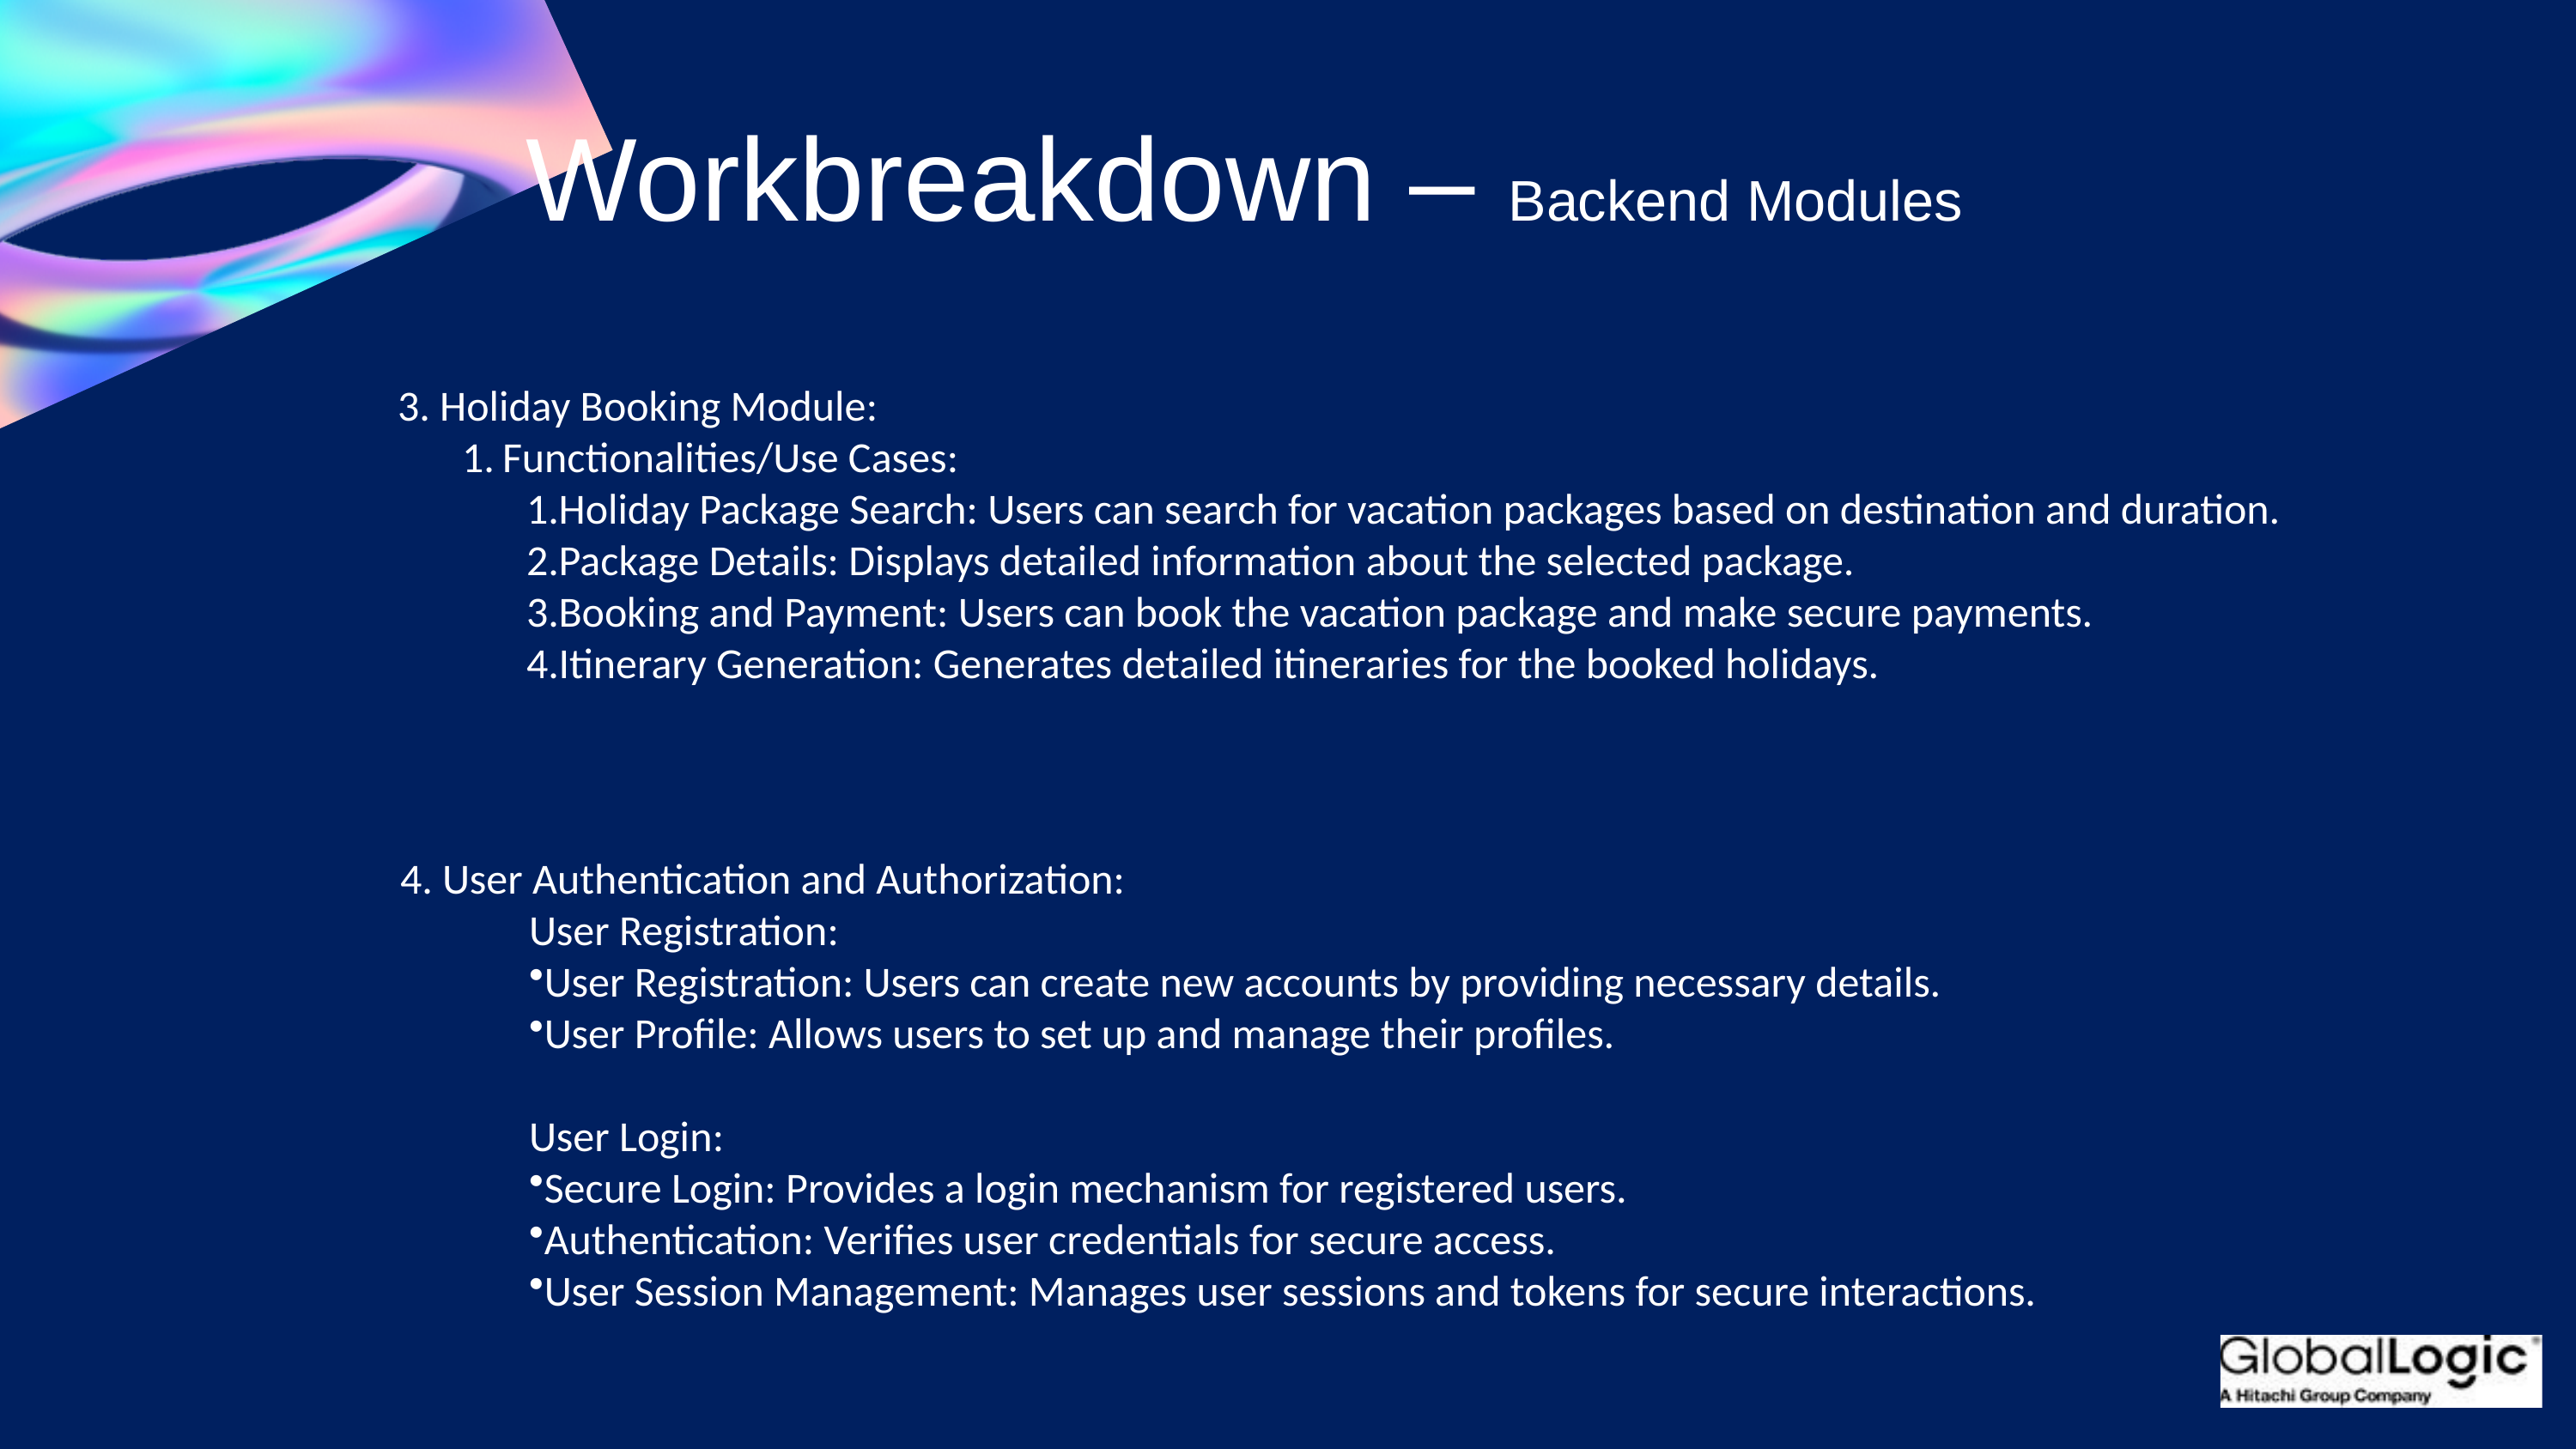

Workbreakdown – Backend Modules

3. Holiday Booking Module:
Functionalities/Use Cases:
Holiday Package Search: Users can search for vacation packages based on destination and duration.
Package Details: Displays detailed information about the selected package.
Booking and Payment: Users can book the vacation package and make secure payments.
Itinerary Generation: Generates detailed itineraries for the booked holidays.

4. User Authentication and Authorization:
	User Registration:
User Registration: Users can create new accounts by providing necessary details.
User Profile: Allows users to set up and manage their profiles.

User Login:
Secure Login: Provides a login mechanism for registered users.
Authentication: Verifies user credentials for secure access.
User Session Management: Manages user sessions and tokens for secure interactions.